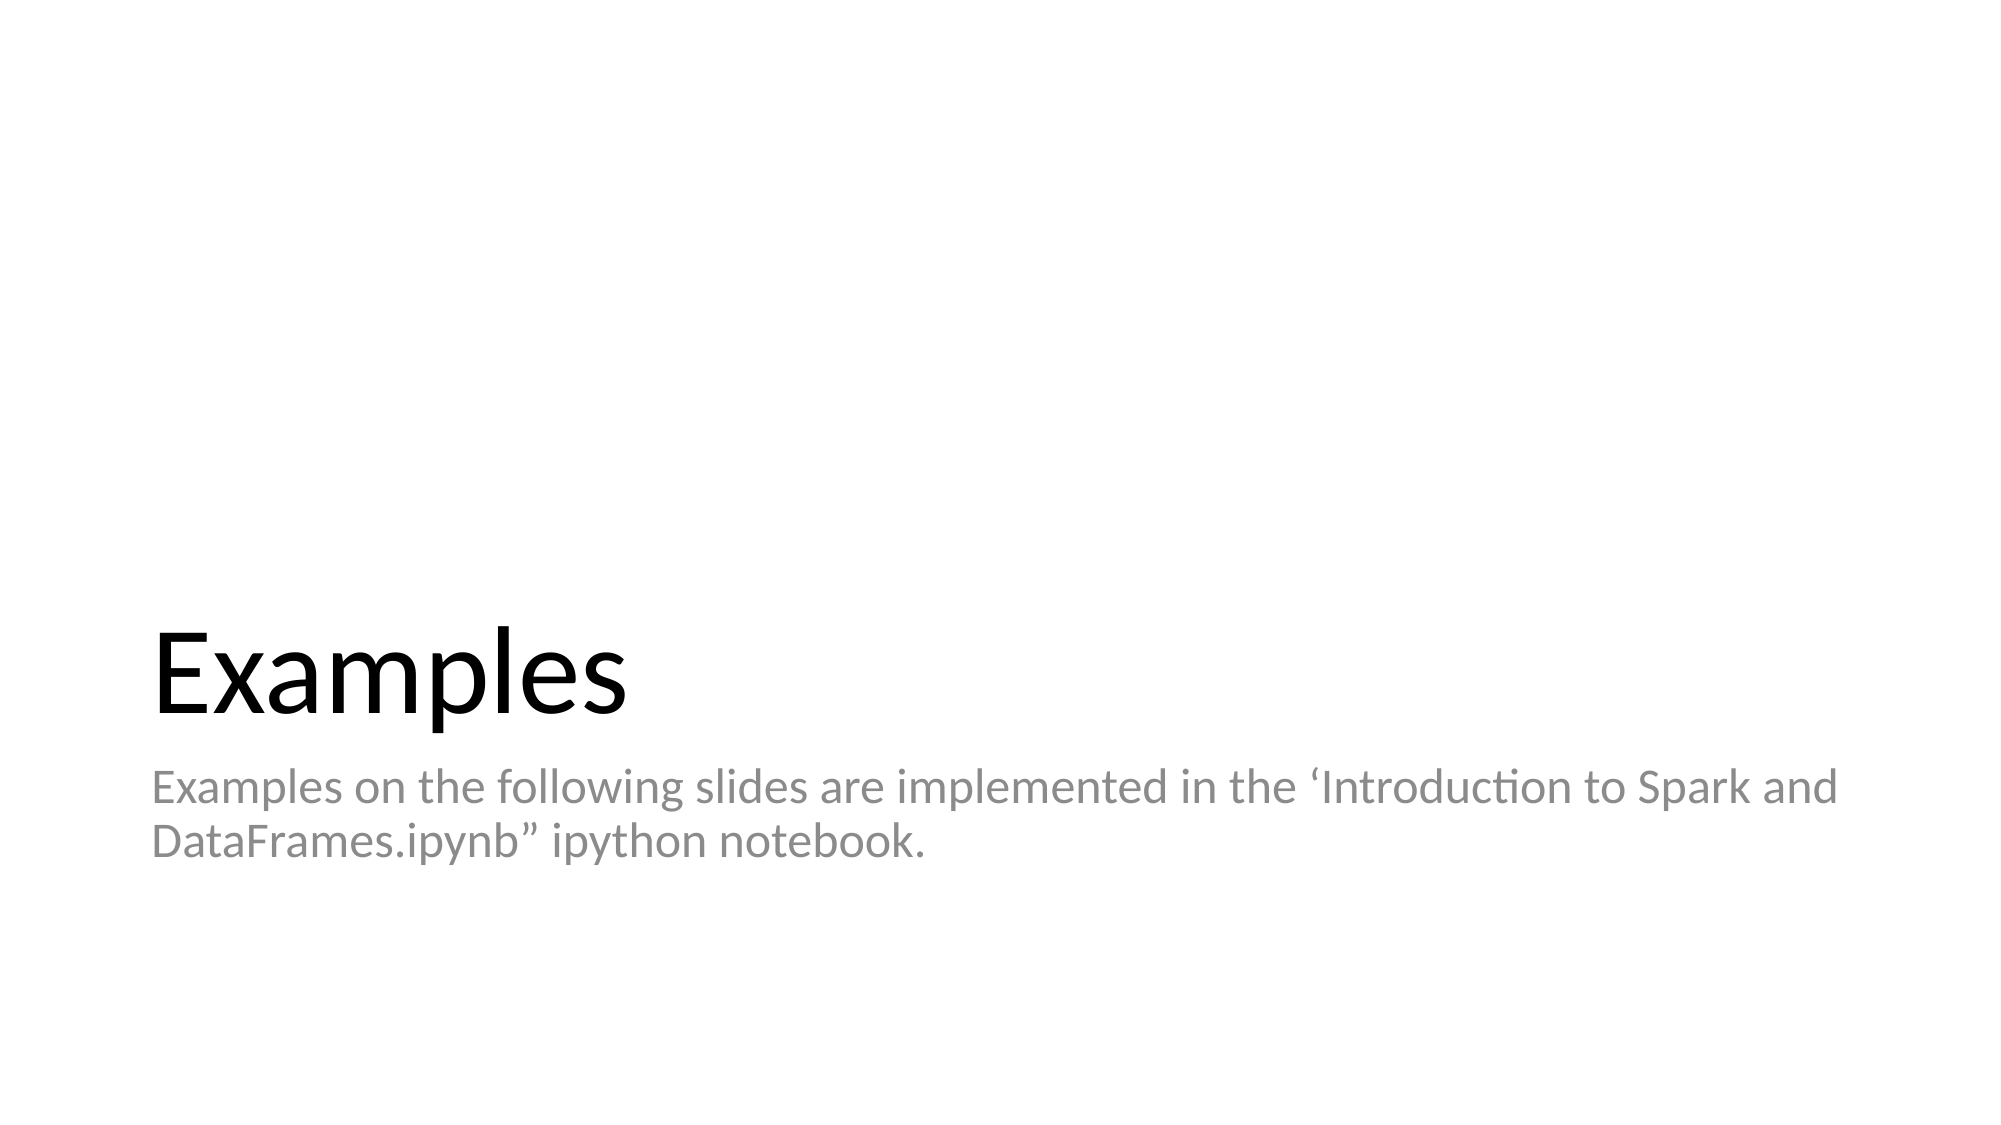

# Examples
Examples on the following slides are implemented in the ‘Introduction to Spark and DataFrames.ipynb” ipython notebook.